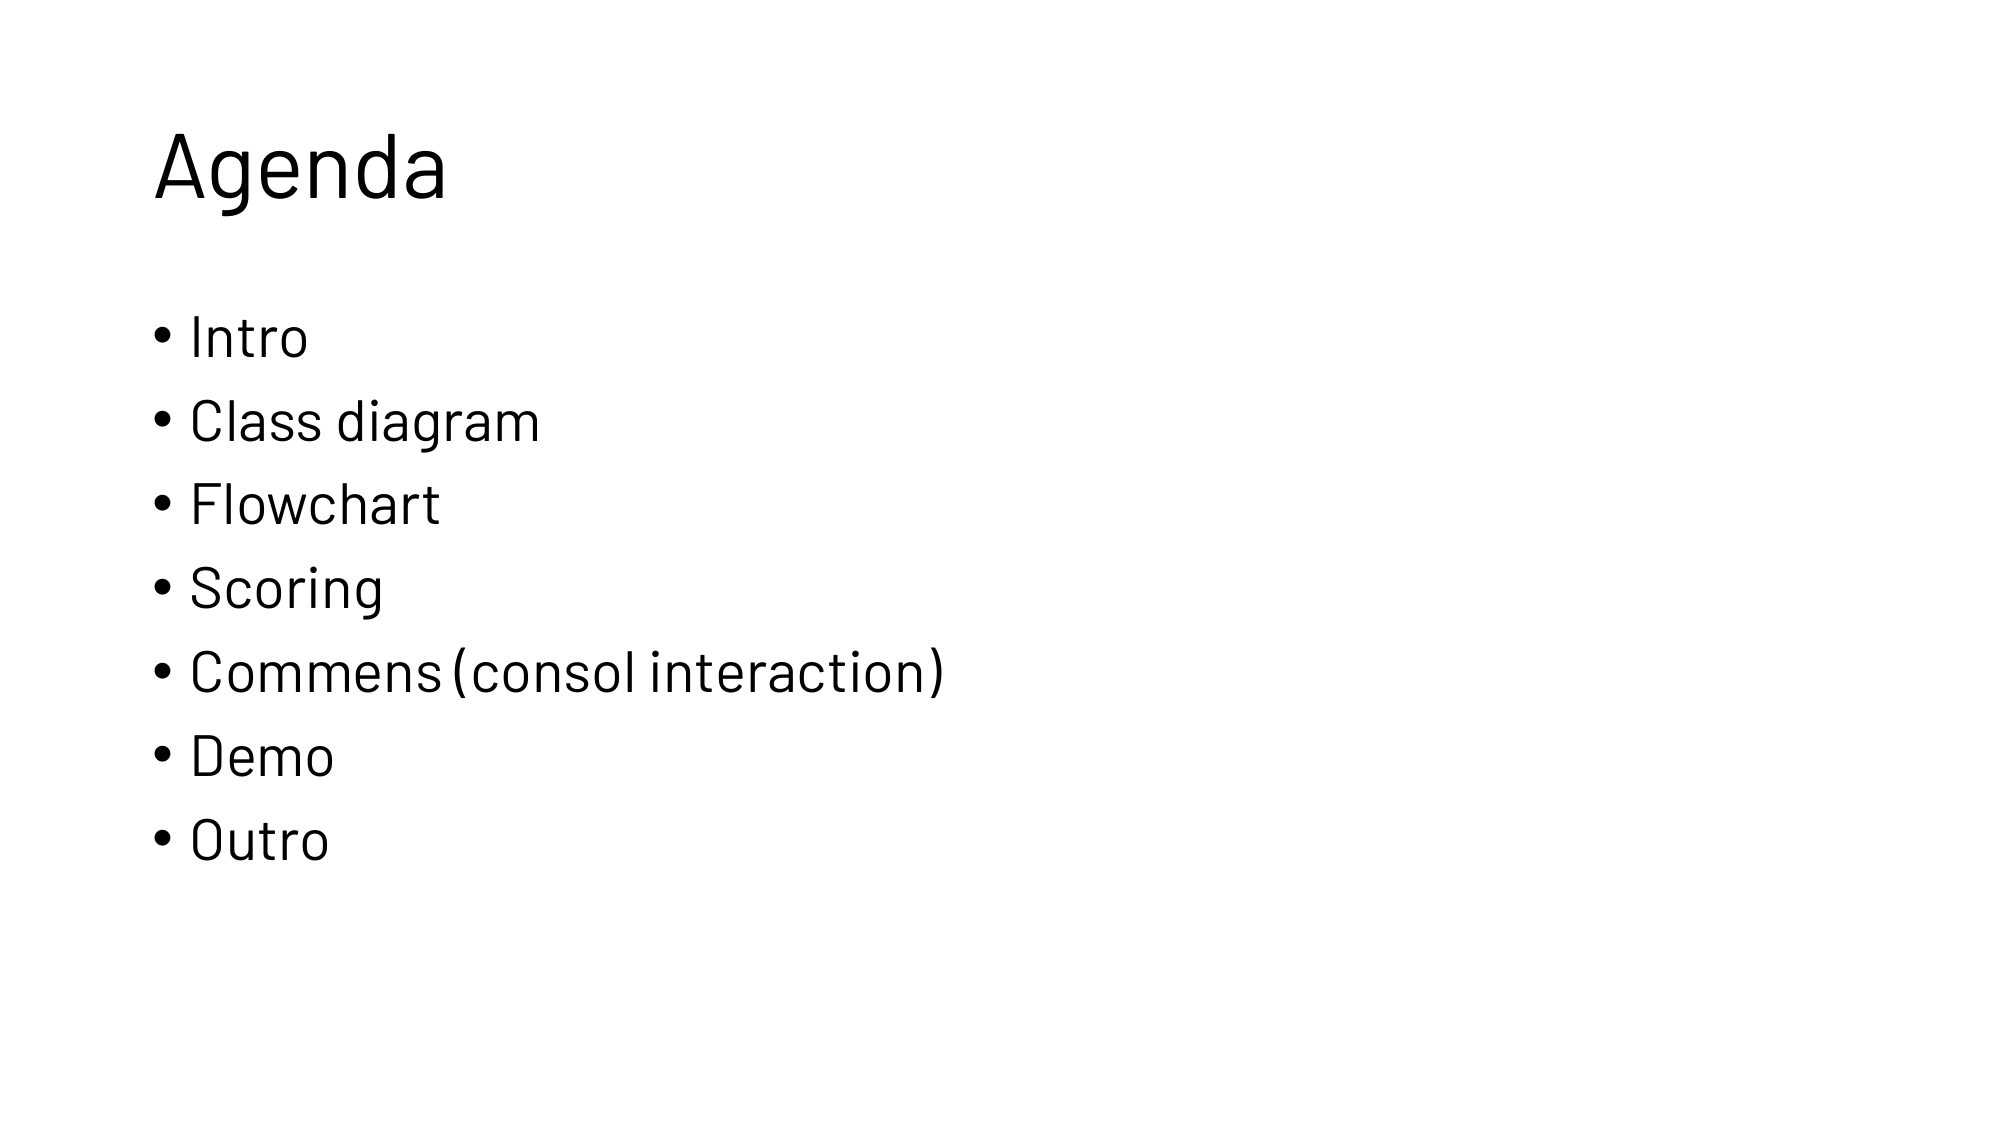

# Agenda
Intro
Class diagram
Flowchart
Scoring
Commens (consol interaction)
Demo
Outro